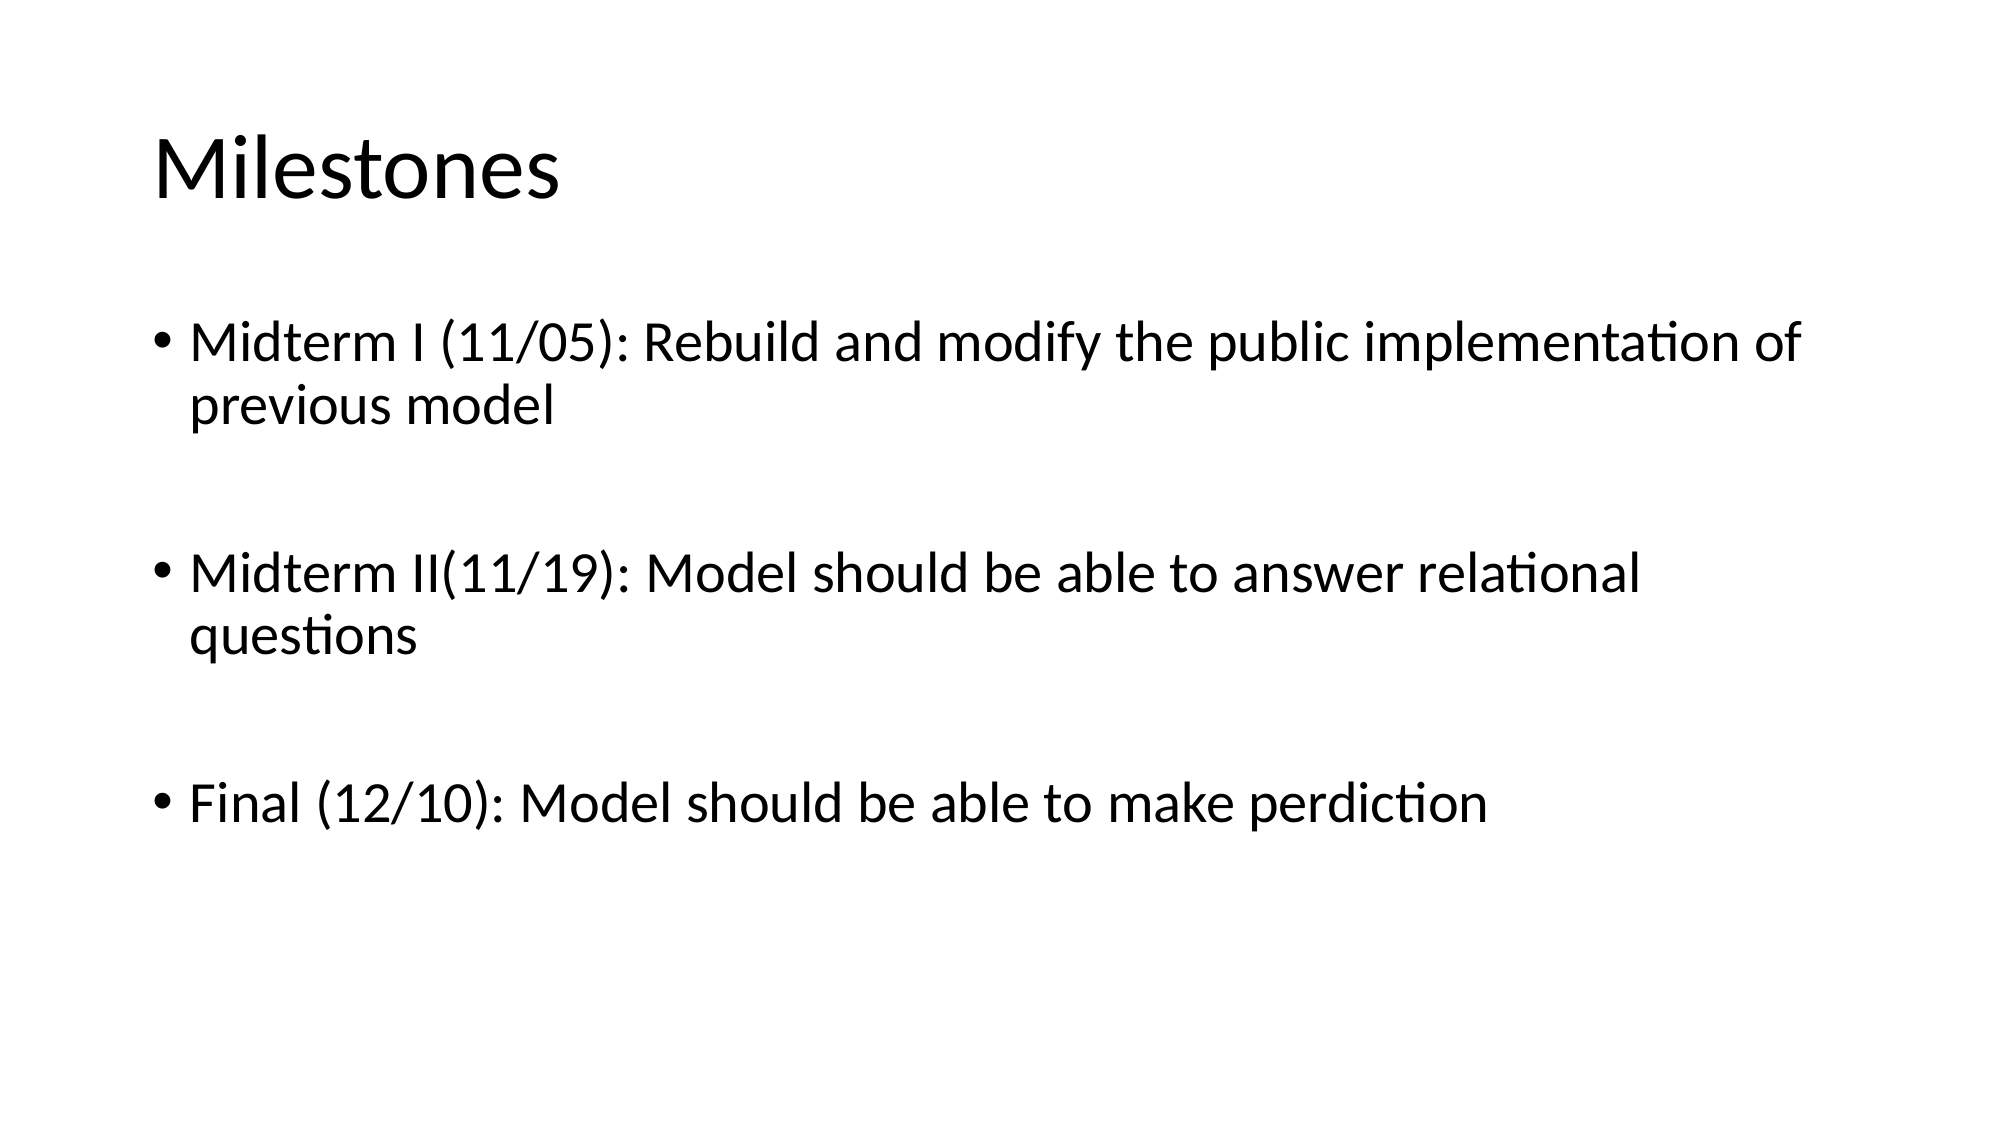

# Milestones
Midterm I (11/05): Rebuild and modify the public implementation of previous model

Midterm II(11/19): Model should be able to answer relational questions

Final (12/10): Model should be able to make perdiction